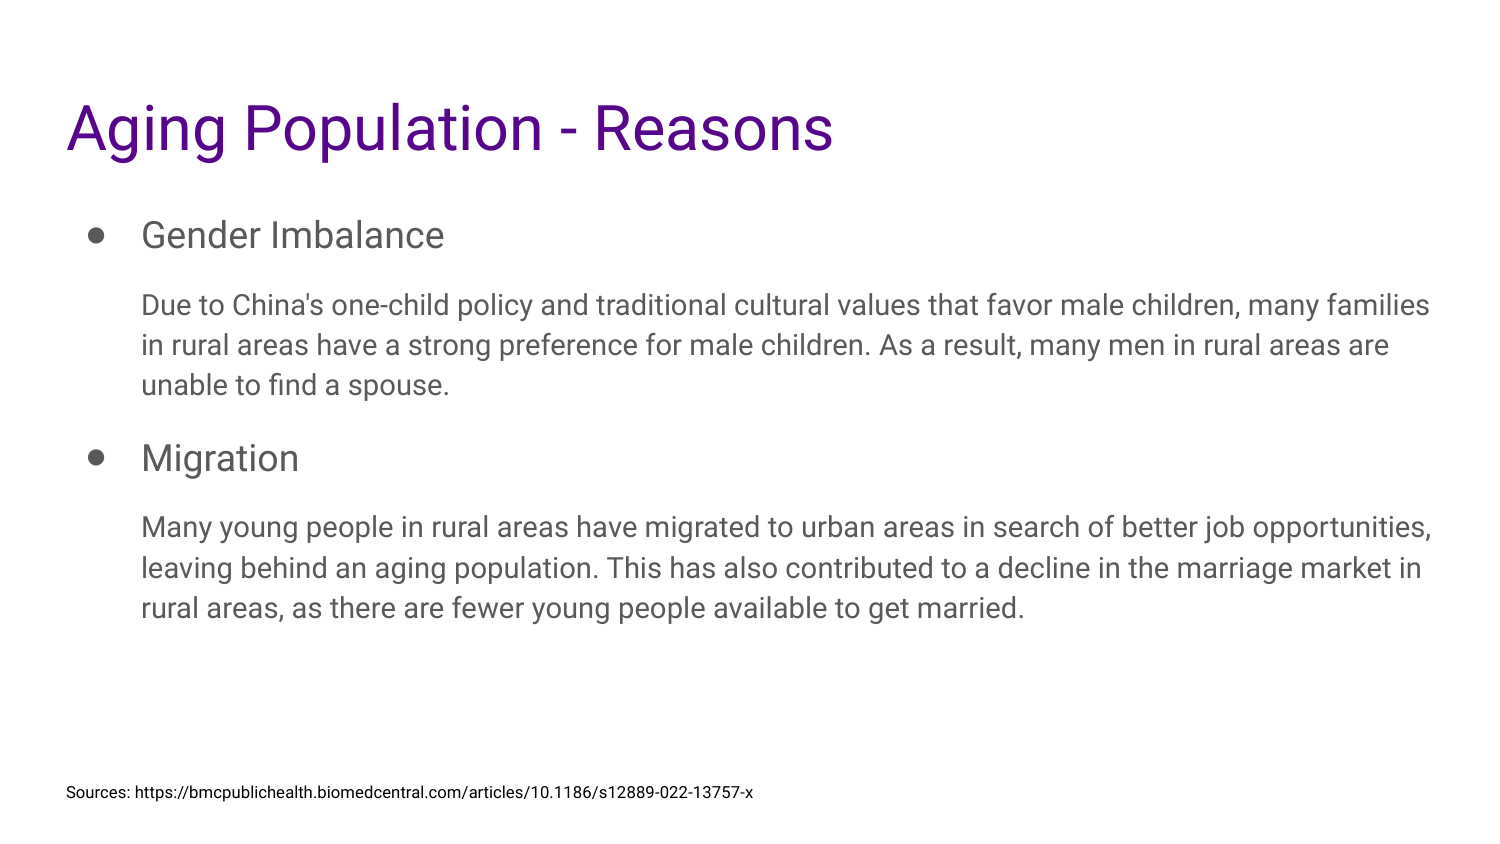

# Aging Population - Reasons
Gender Imbalance
Due to China's one-child policy and traditional cultural values that favor male children, many families in rural areas have a strong preference for male children. As a result, many men in rural areas are unable to find a spouse.
Migration
Many young people in rural areas have migrated to urban areas in search of better job opportunities, leaving behind an aging population. This has also contributed to a decline in the marriage market in rural areas, as there are fewer young people available to get married.

Sources: https://bmcpublichealth.biomedcentral.com/articles/10.1186/s12889-022-13757-x